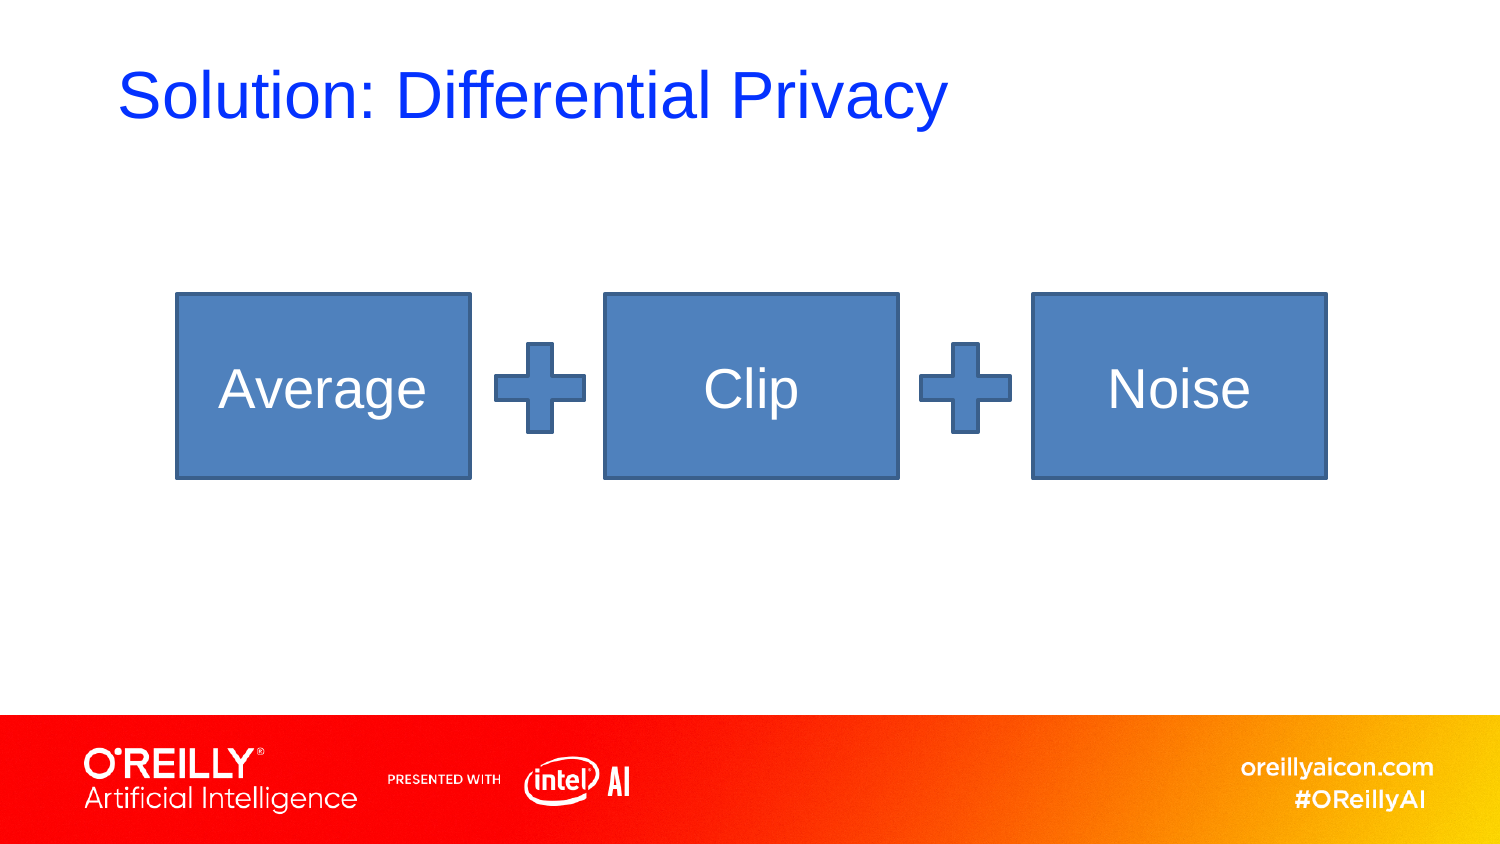

# Solution: Differential Privacy
Average
Clip
Noise